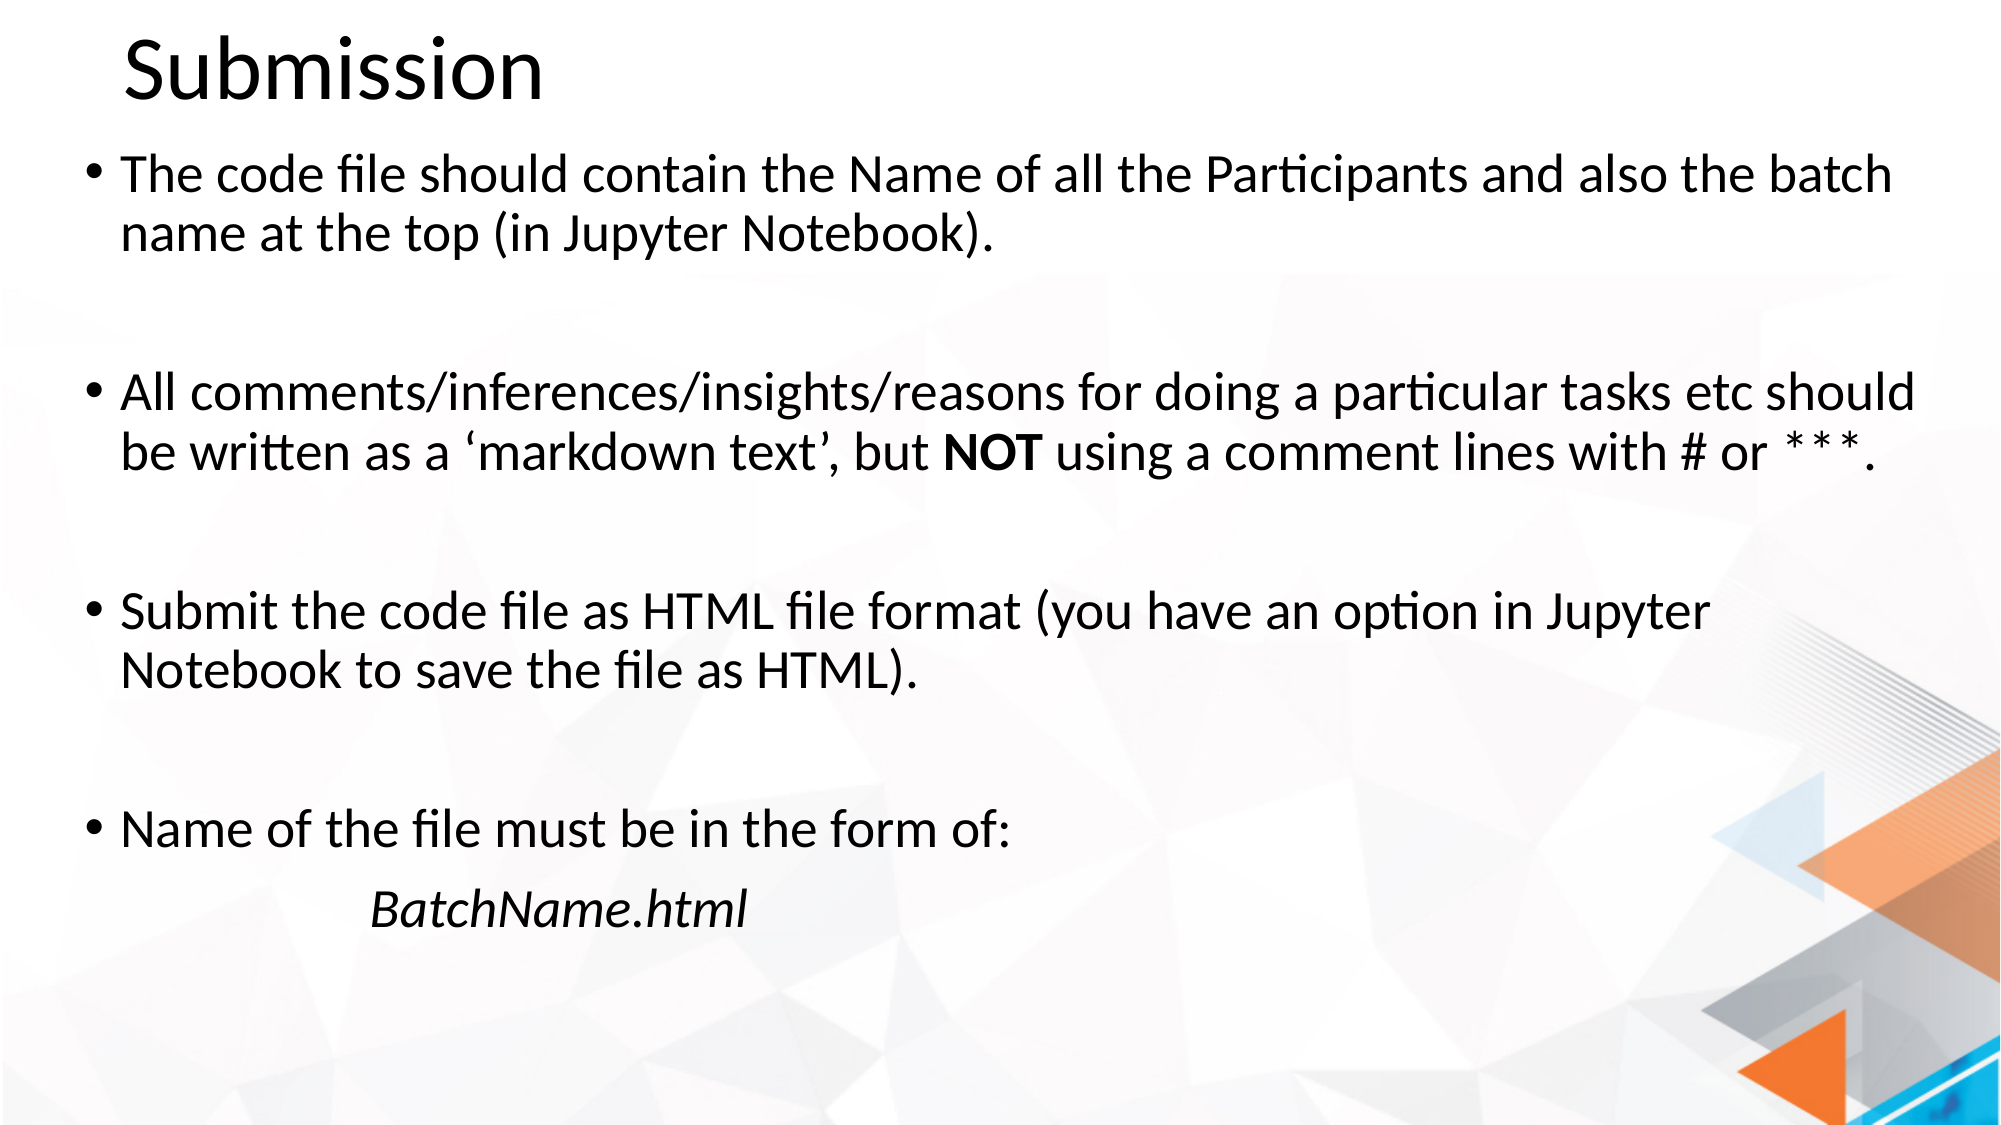

# Submission
The code file should contain the Name of all the Participants and also the batch name at the top (in Jupyter Notebook).

All comments/inferences/insights/reasons for doing a particular tasks etc should be written as a ‘markdown text’, but NOT using a comment lines with # or ***.

Submit the code file as HTML file format (you have an option in Jupyter Notebook to save the file as HTML).

Name of the file must be in the form of:
		BatchName.html